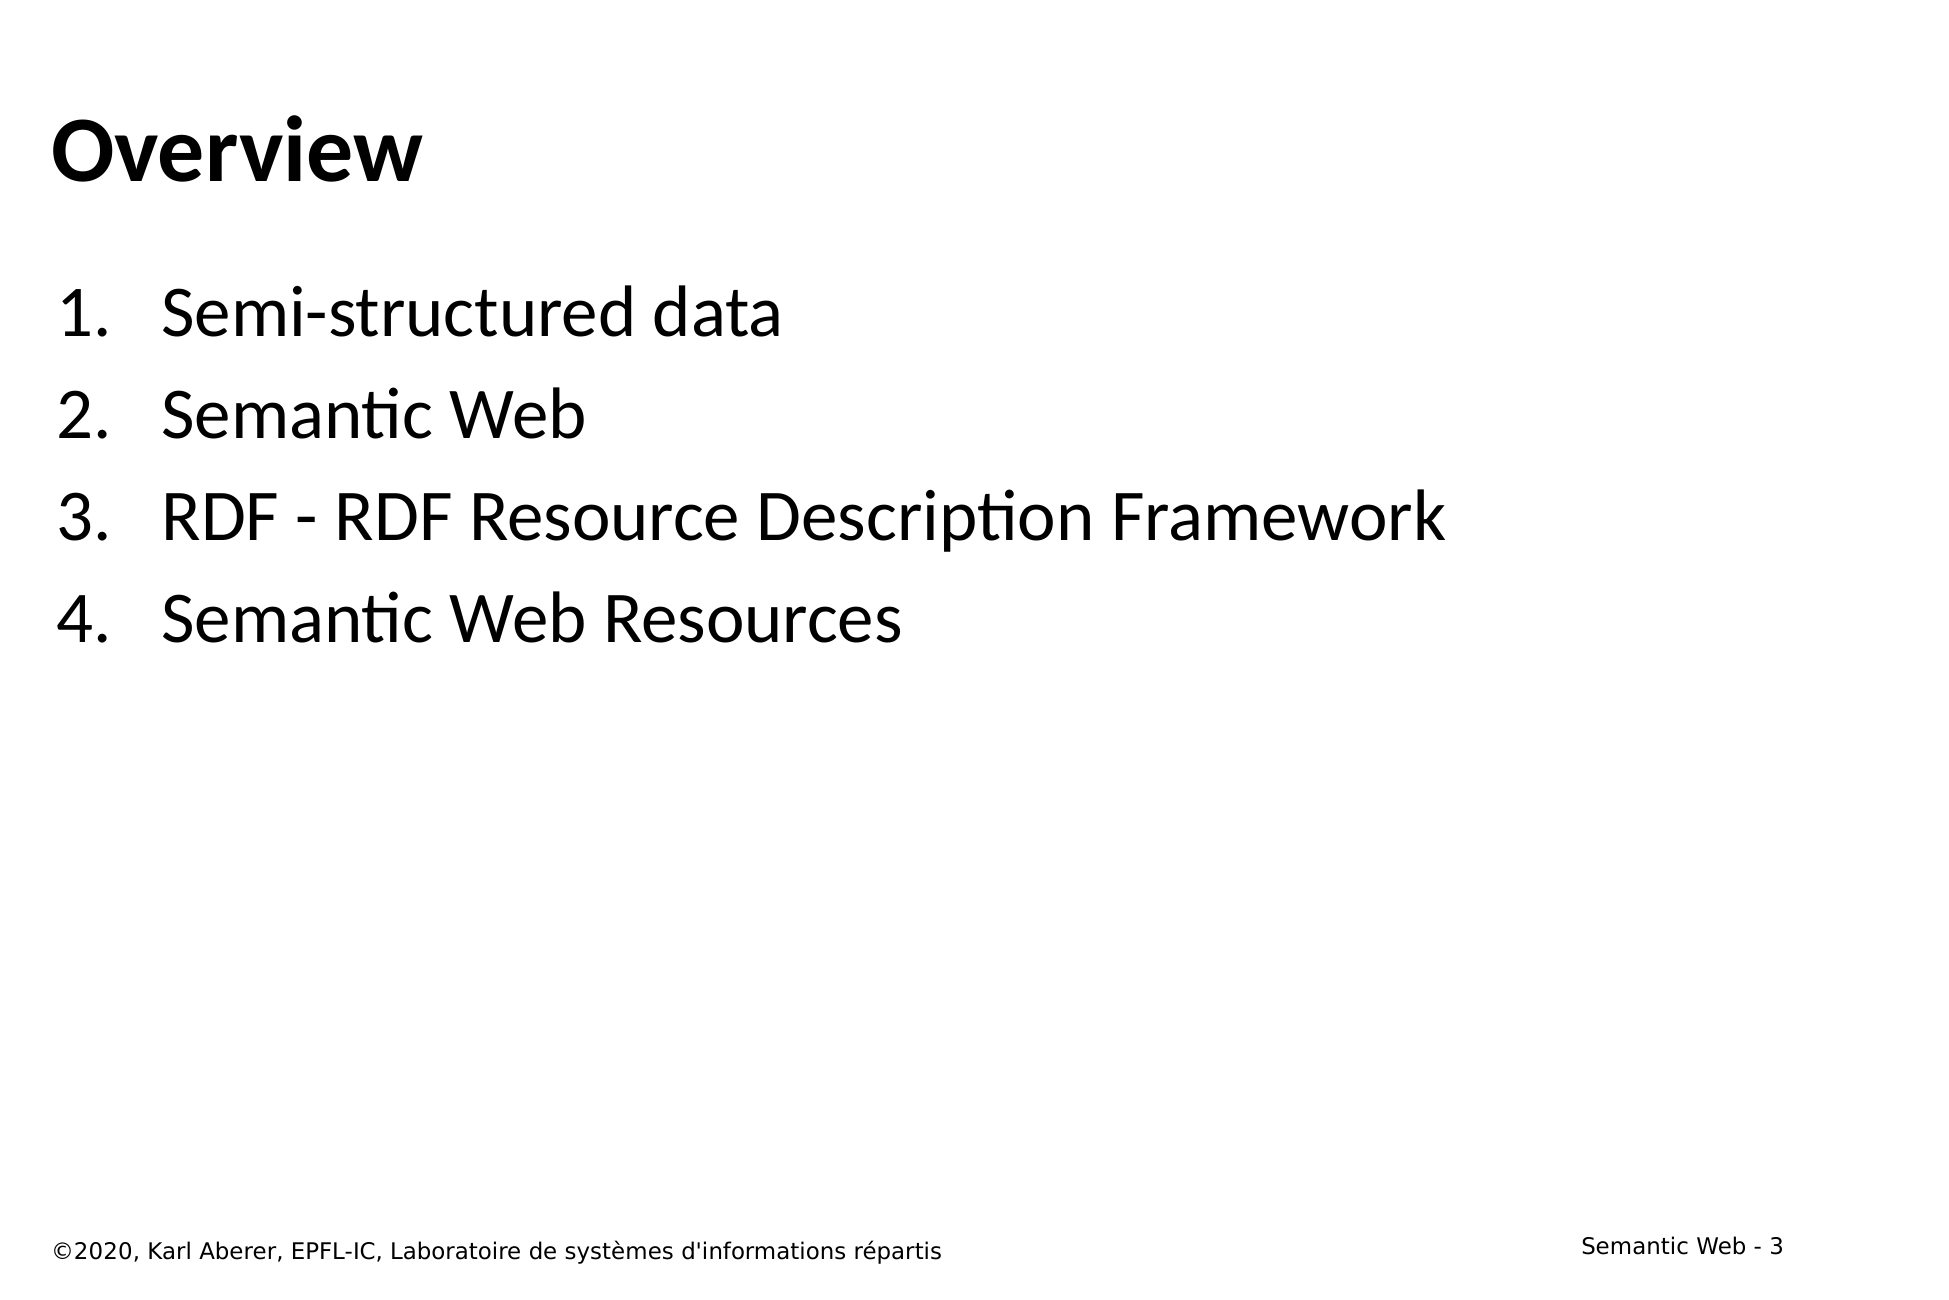

# Overview
Semi-structured data
Semantic Web
RDF - RDF Resource Description Framework
Semantic Web Resources
©2020, Karl Aberer, EPFL-IC, Laboratoire de systèmes d'informations répartis